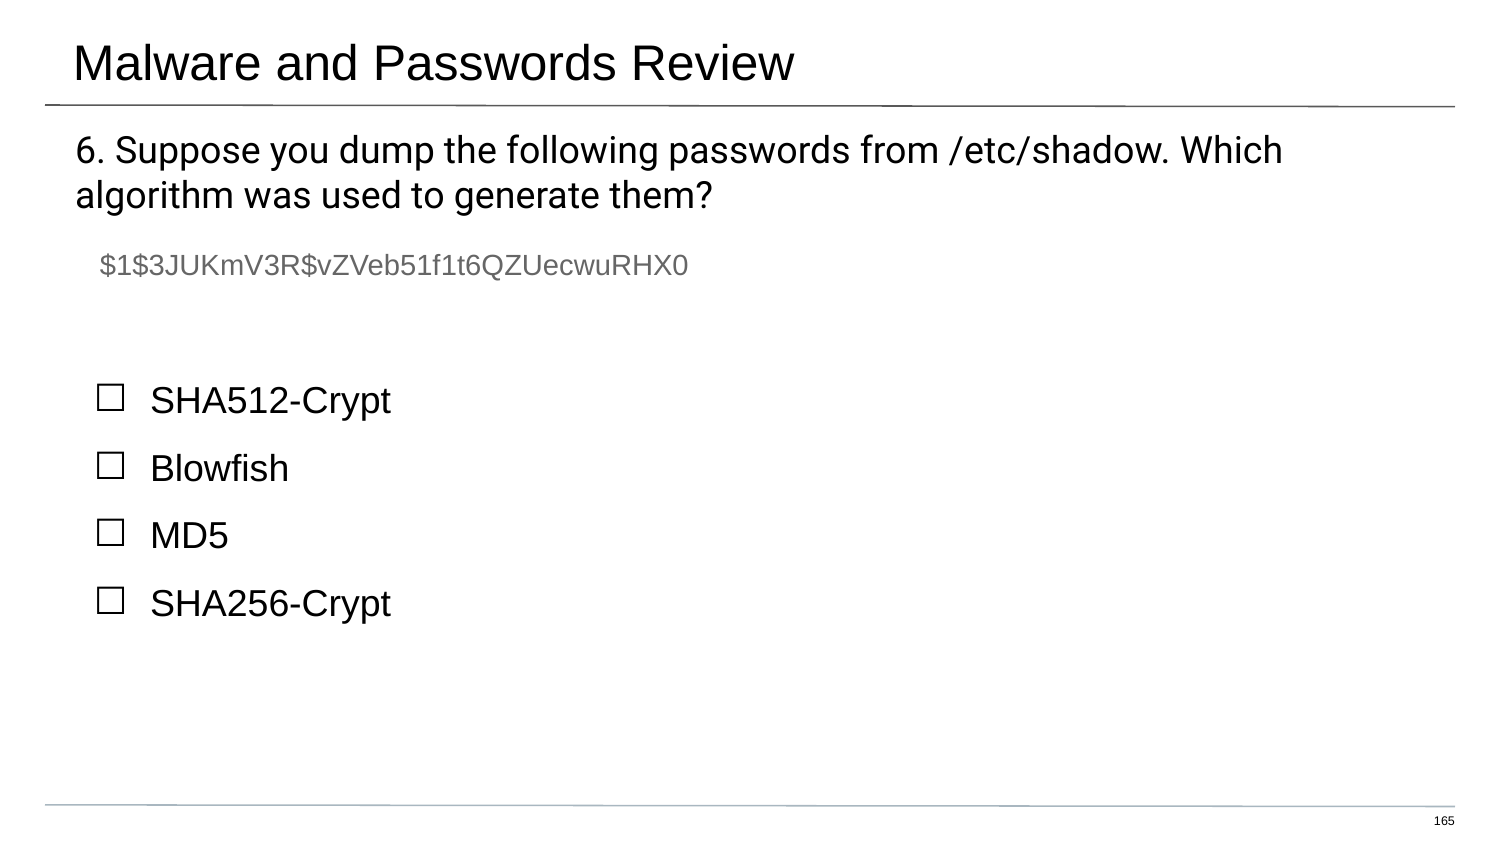

# Malware and Passwords Review
6. Suppose you dump the following passwords from /etc/shadow. Which algorithm was used to generate them?

$1$3JUKmV3R$vZVeb51f1t6QZUecwuRHX0

SHA512-Crypt
Blowfish
MD5
SHA256-Crypt

165